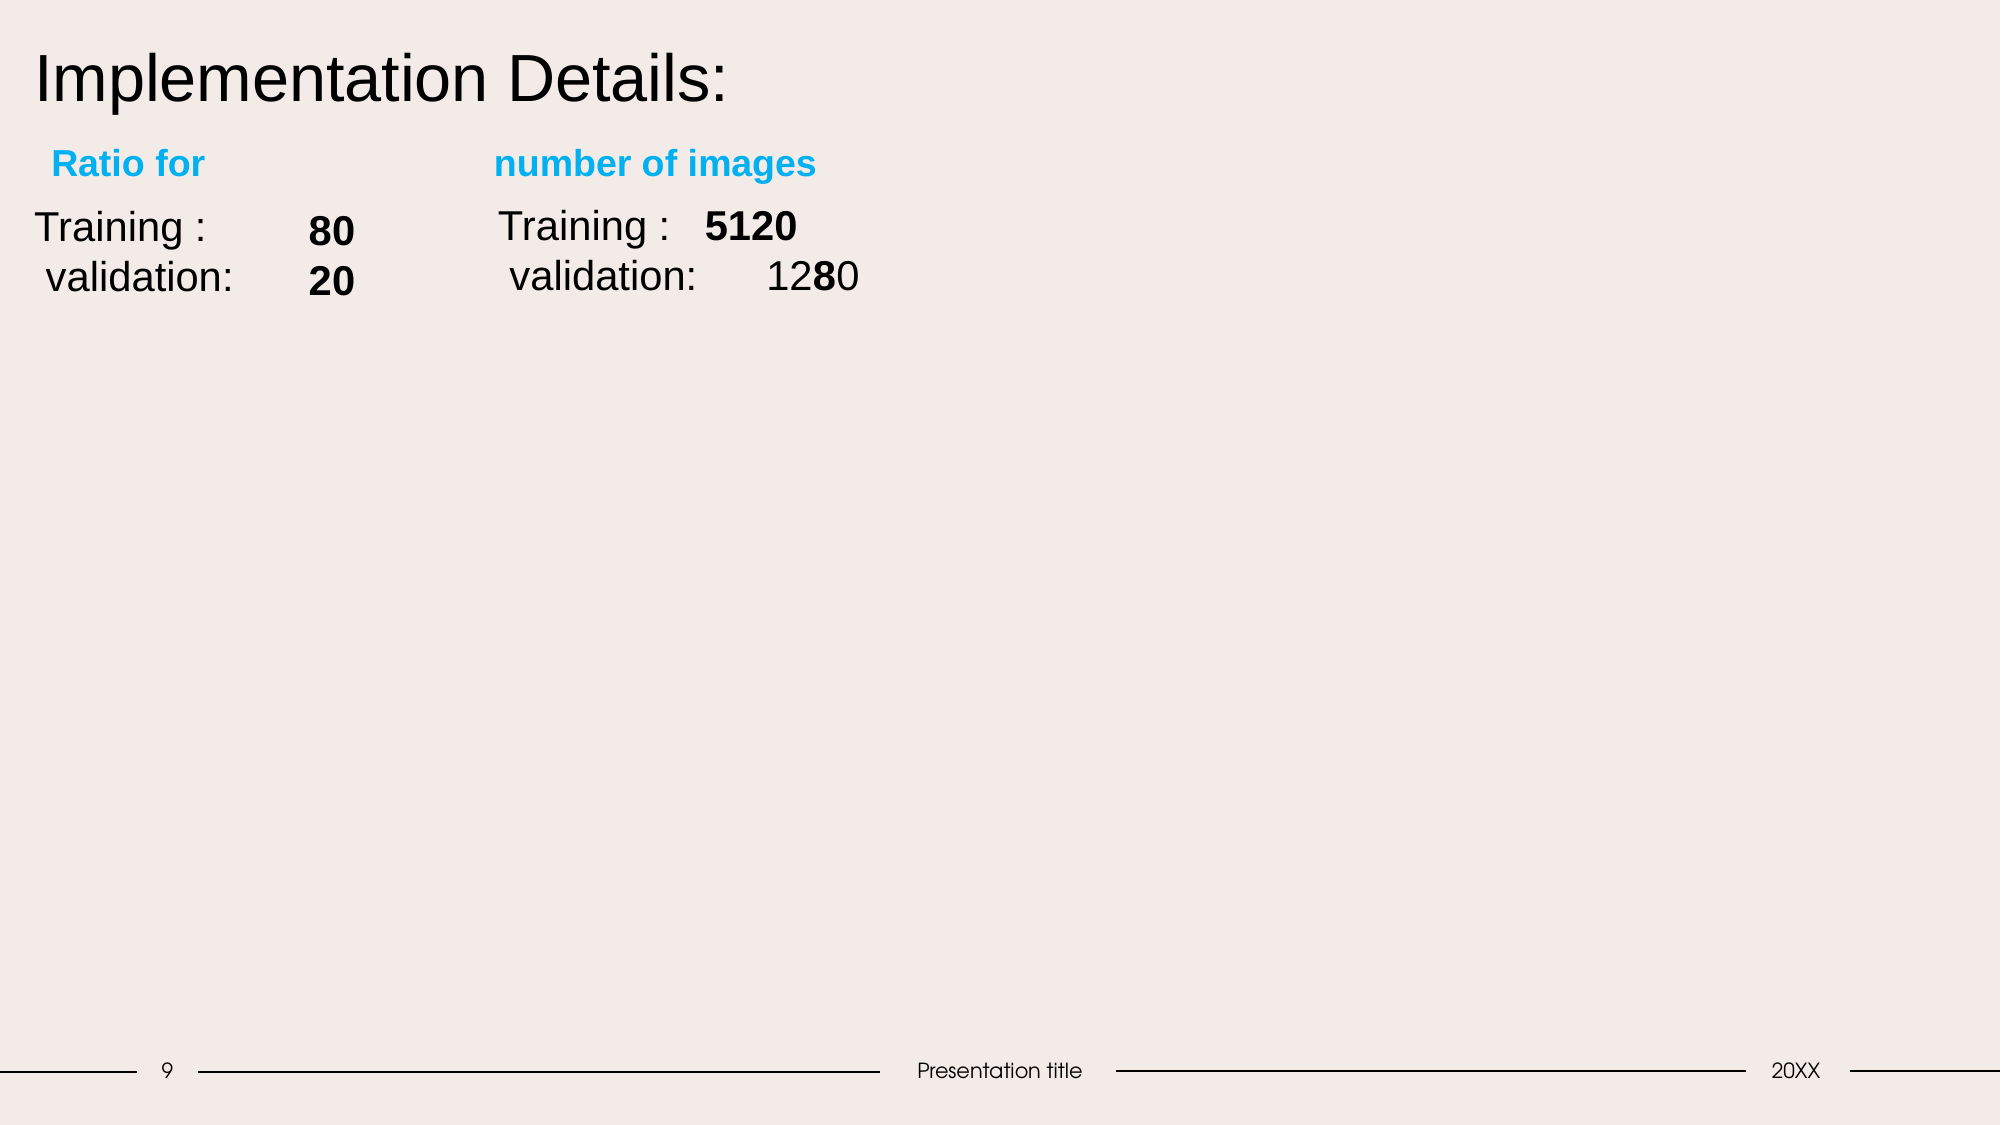

Implementation Details:
Ratio for
Training :
 validation:
number of images
Training :   5120
 validation:      1280
80
20
9
Presentation title
20XX